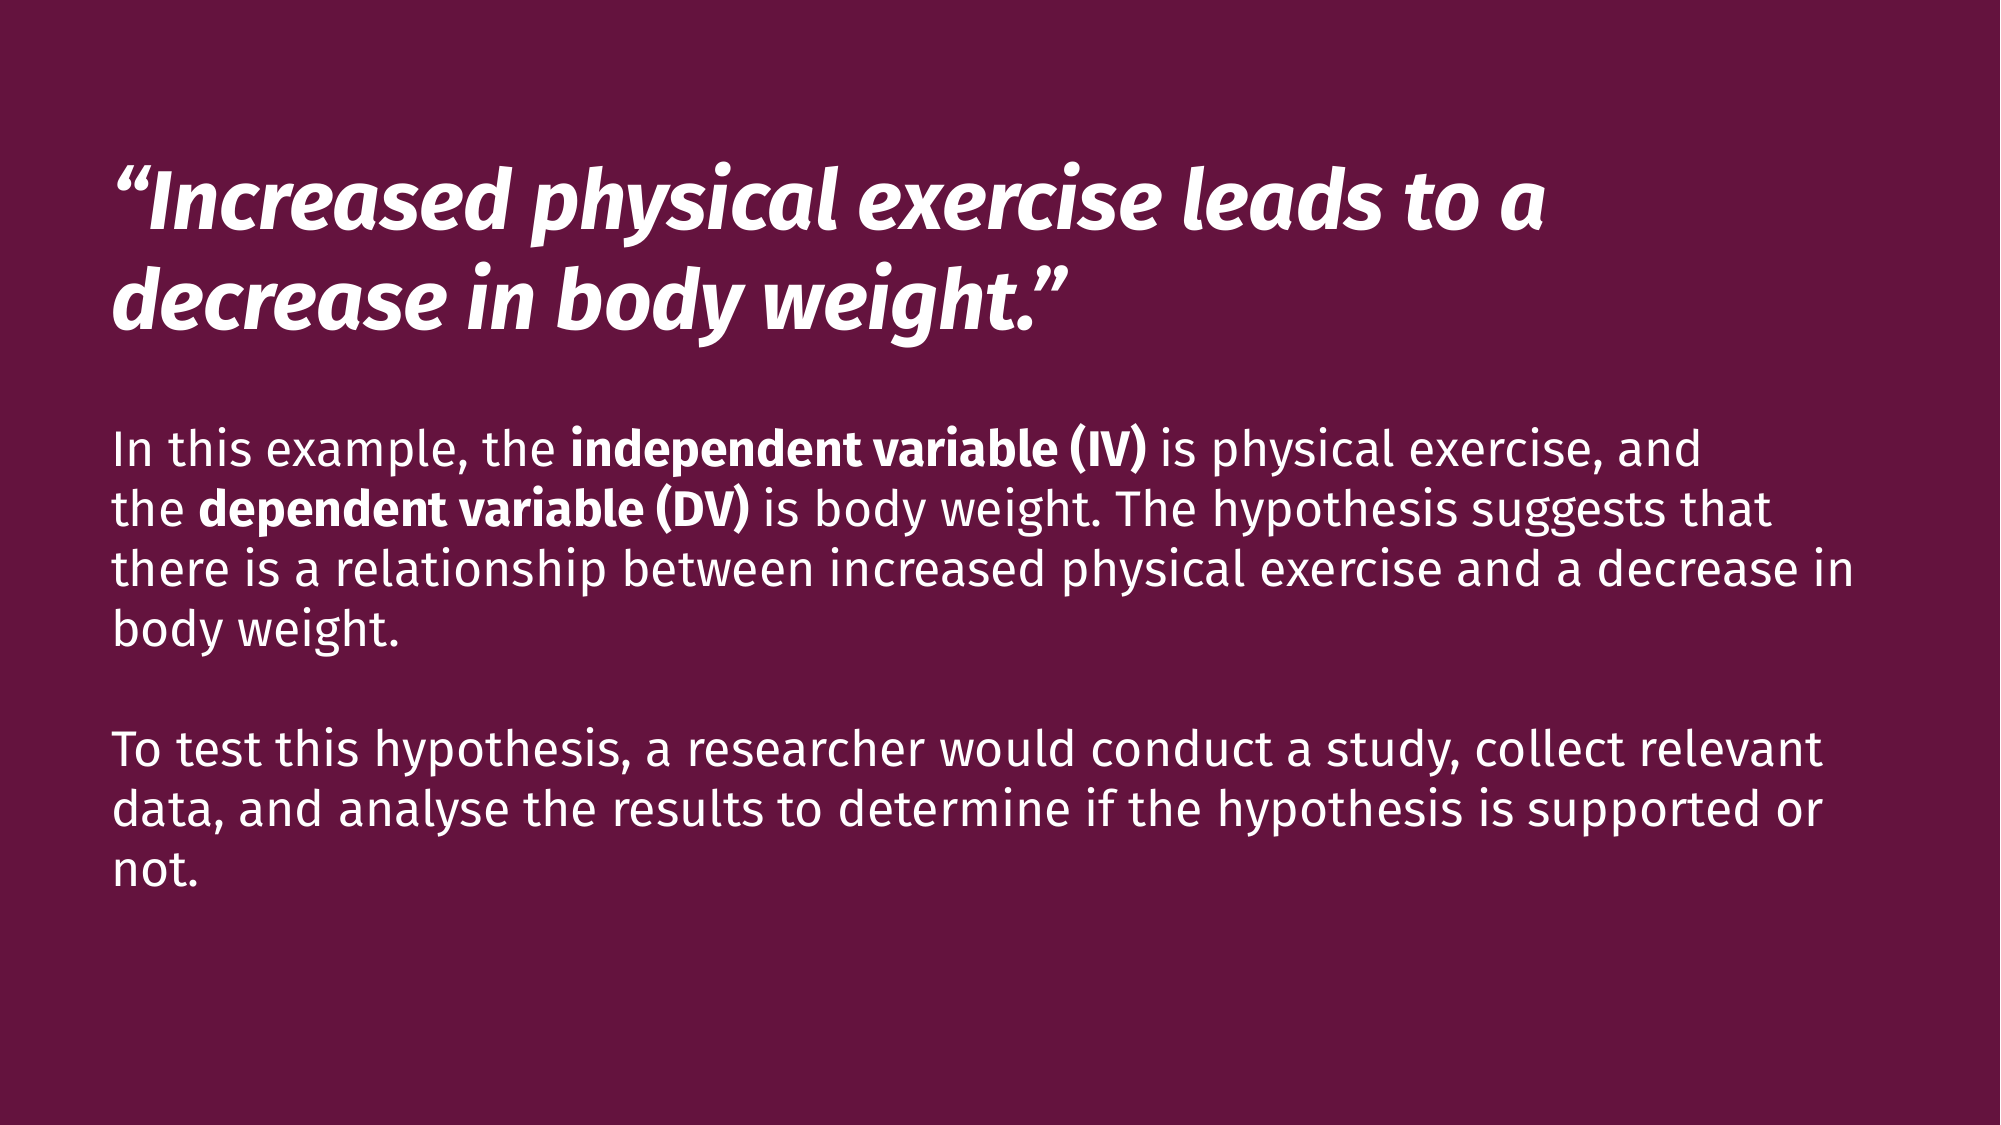

“Increased physical exercise leads to a
decrease in body weight.”

In this example, the independent variable (IV) is physical exercise, and the dependent variable (DV) is body weight. The hypothesis suggests that there is a relationship between increased physical exercise and a decrease in body weight.

To test this hypothesis, a researcher would conduct a study, collect relevant data, and analyse the results to determine if the hypothesis is supported or not.